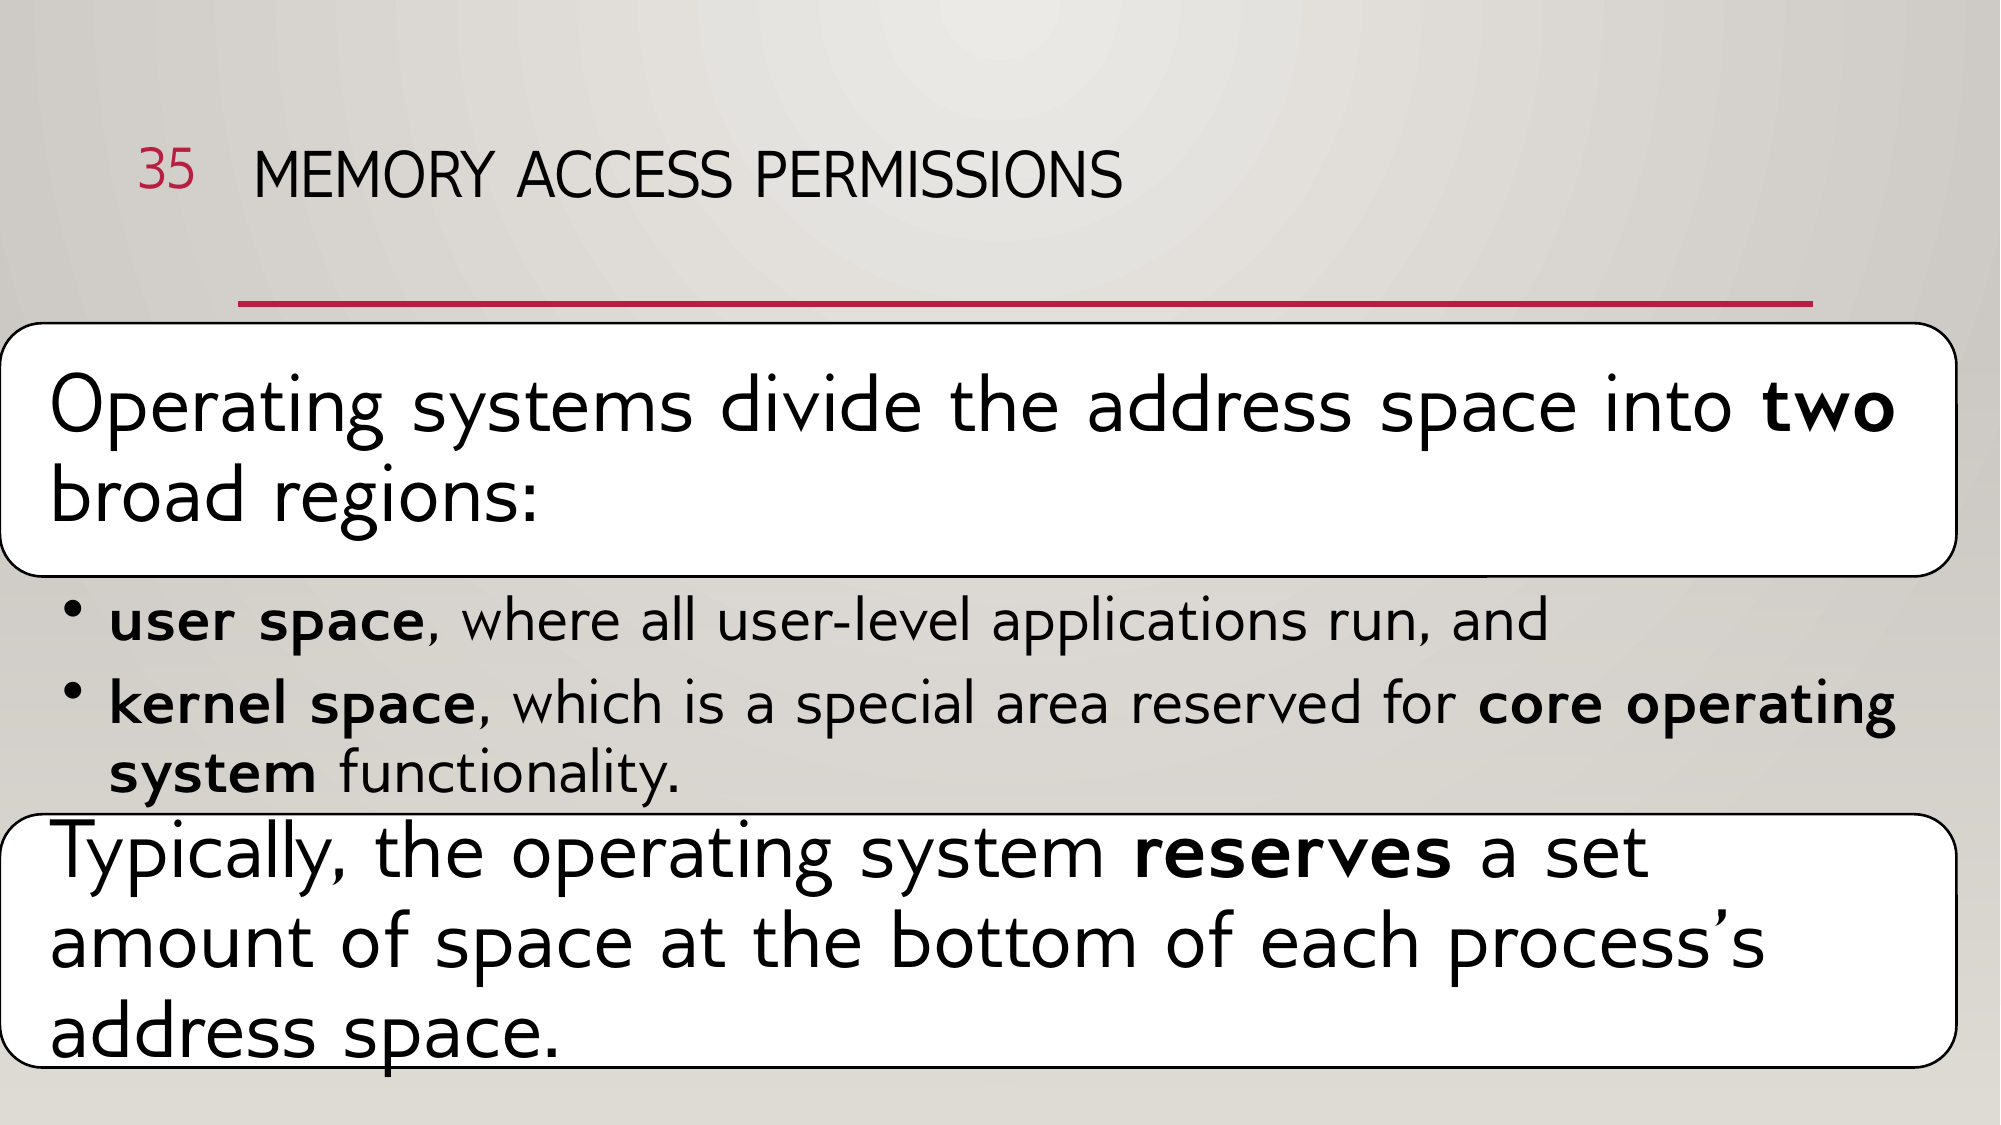

35
# Memory Access Permissions
Operating systems divide the address space into two broad regions:
user space, where all user-level applications run, and
kernel space, which is a special area reserved for core operating system functionality.
Typically, the operating system reserves a set amount of space at the bottom of each process’s address space.